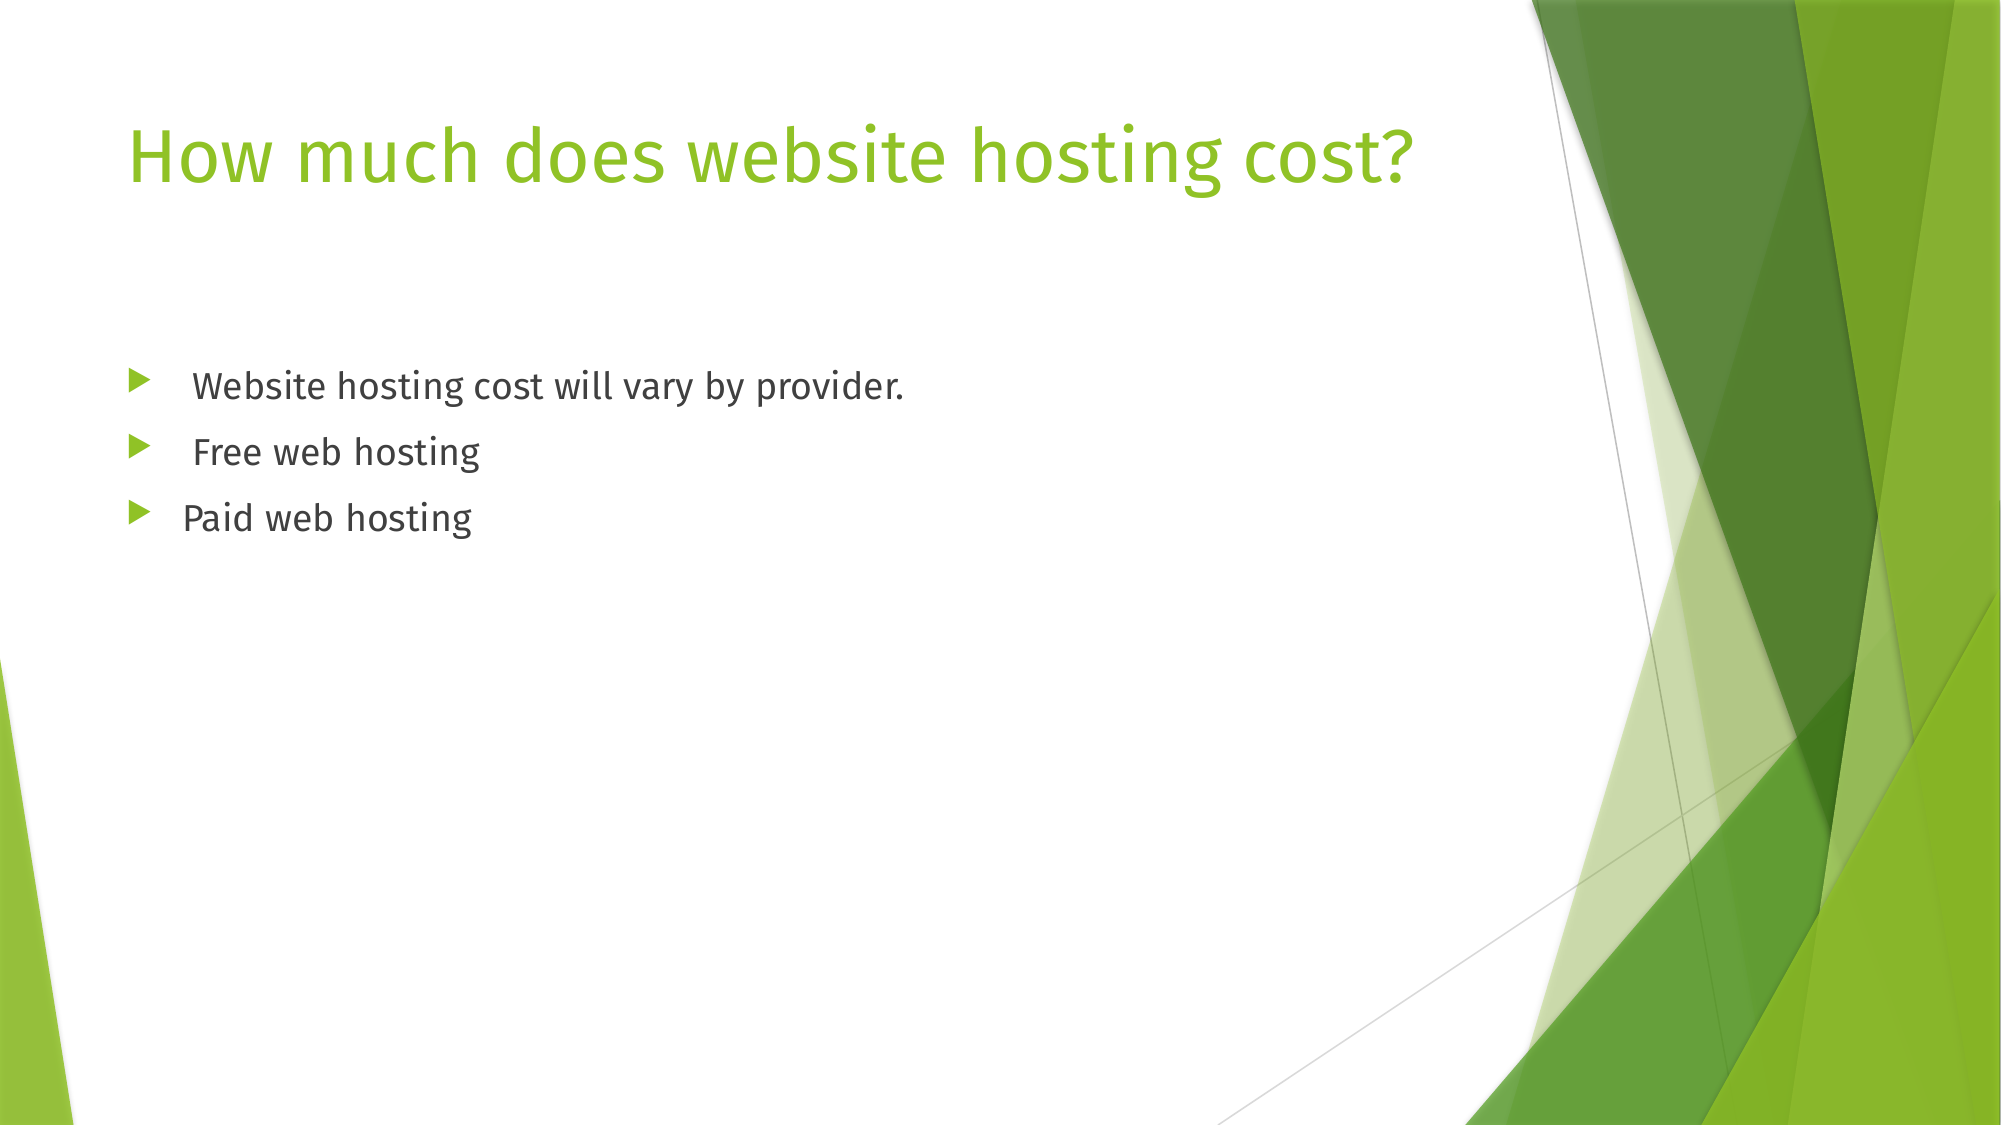

# How much does website hosting cost?
 Website hosting cost will vary by provider.
 Free web hosting
Paid web hosting